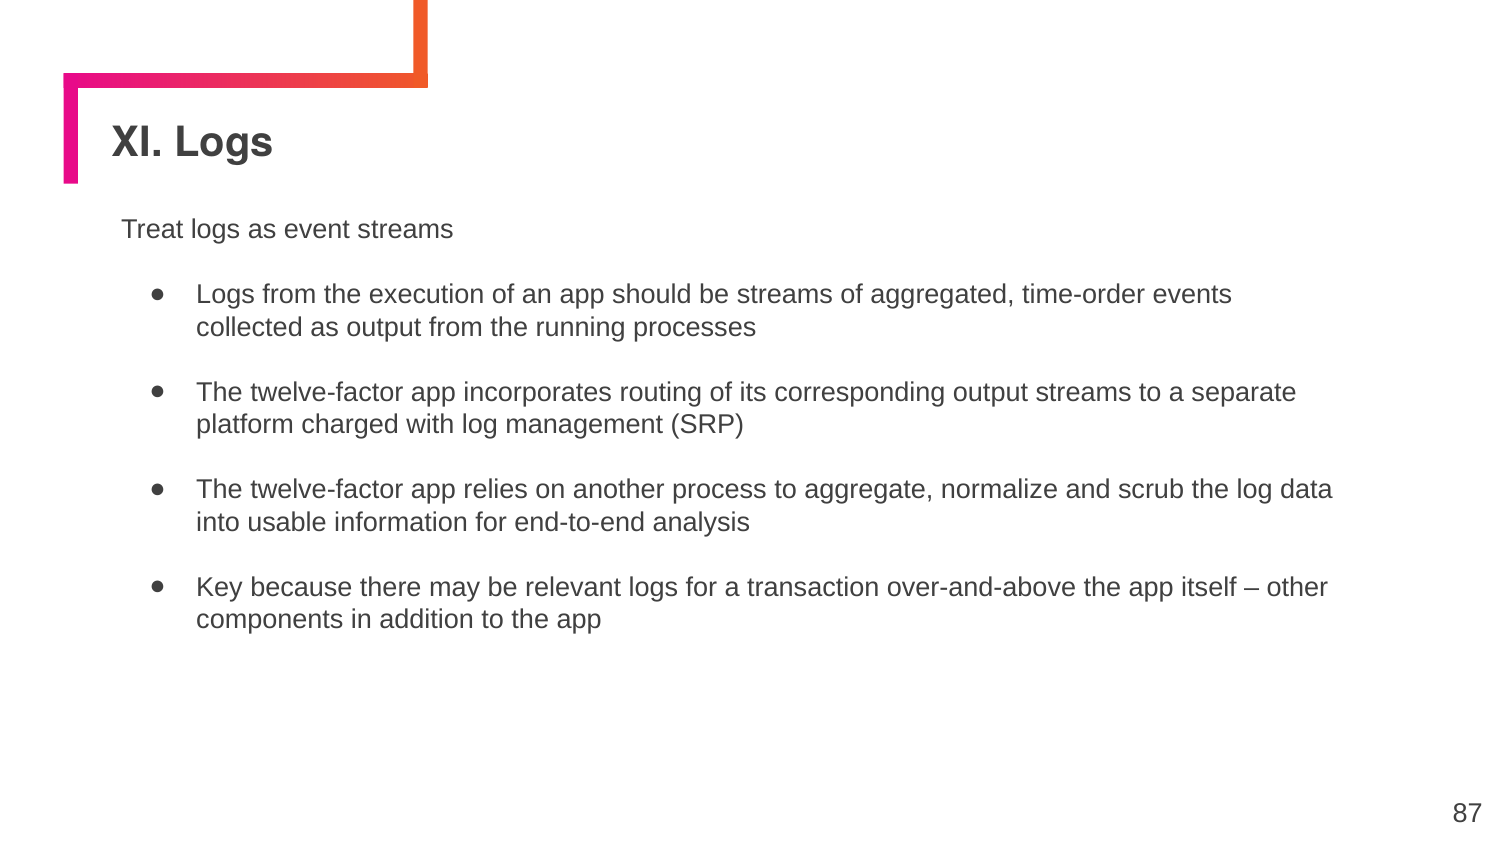

# XI. Logs
Treat logs as event streams

Logs from the execution of an app should be streams of aggregated, time-order events collected as output from the running processes

The twelve-factor app incorporates routing of its corresponding output streams to a separate platform charged with log management (SRP)

The twelve-factor app relies on another process to aggregate, normalize and scrub the log data into usable information for end-to-end analysis

Key because there may be relevant logs for a transaction over-and-above the app itself – other components in addition to the app
87